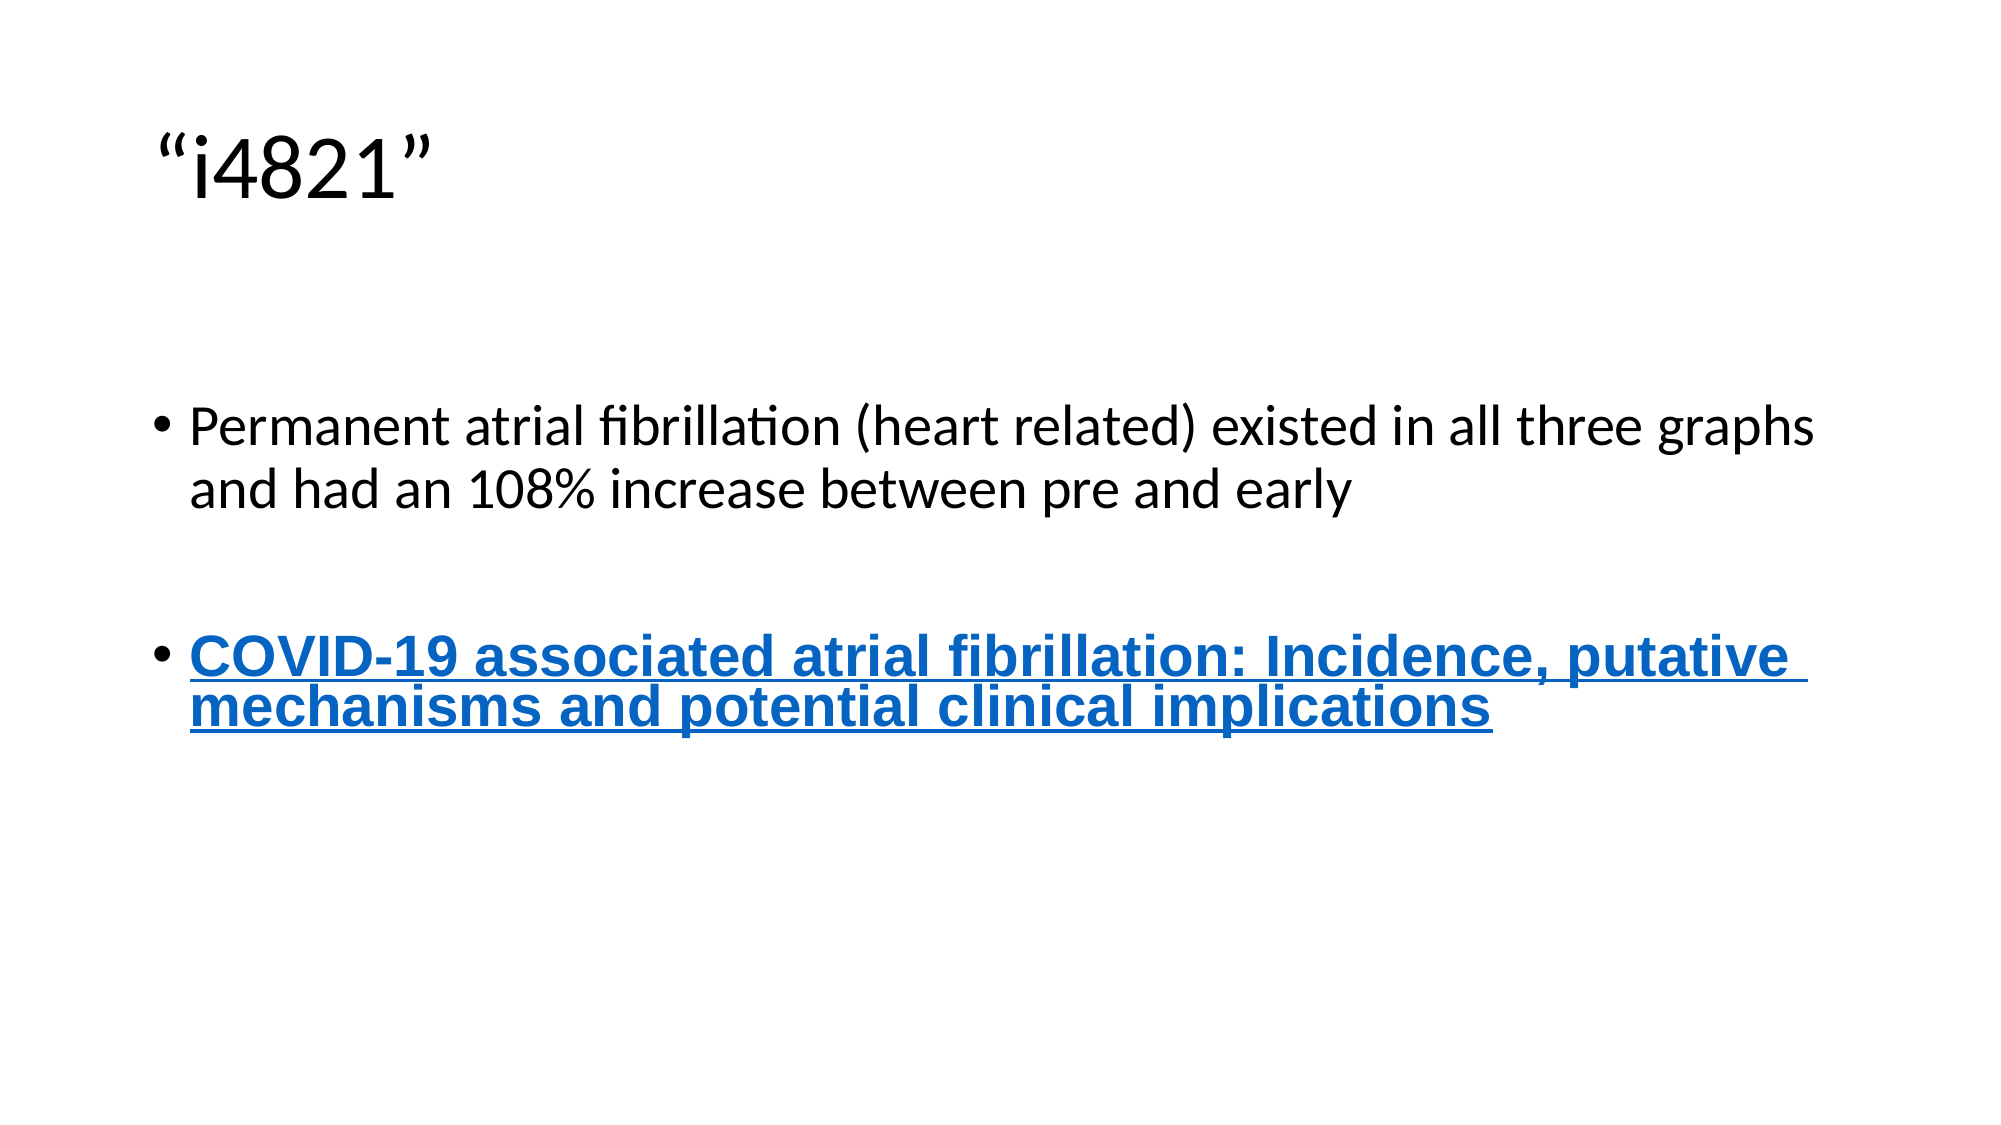

# “i4821”
Permanent atrial fibrillation (heart related) existed in all three graphs and had an 108% increase between pre and early

COVID-19 associated atrial fibrillation: Incidence, putative mechanisms and potential clinical implications